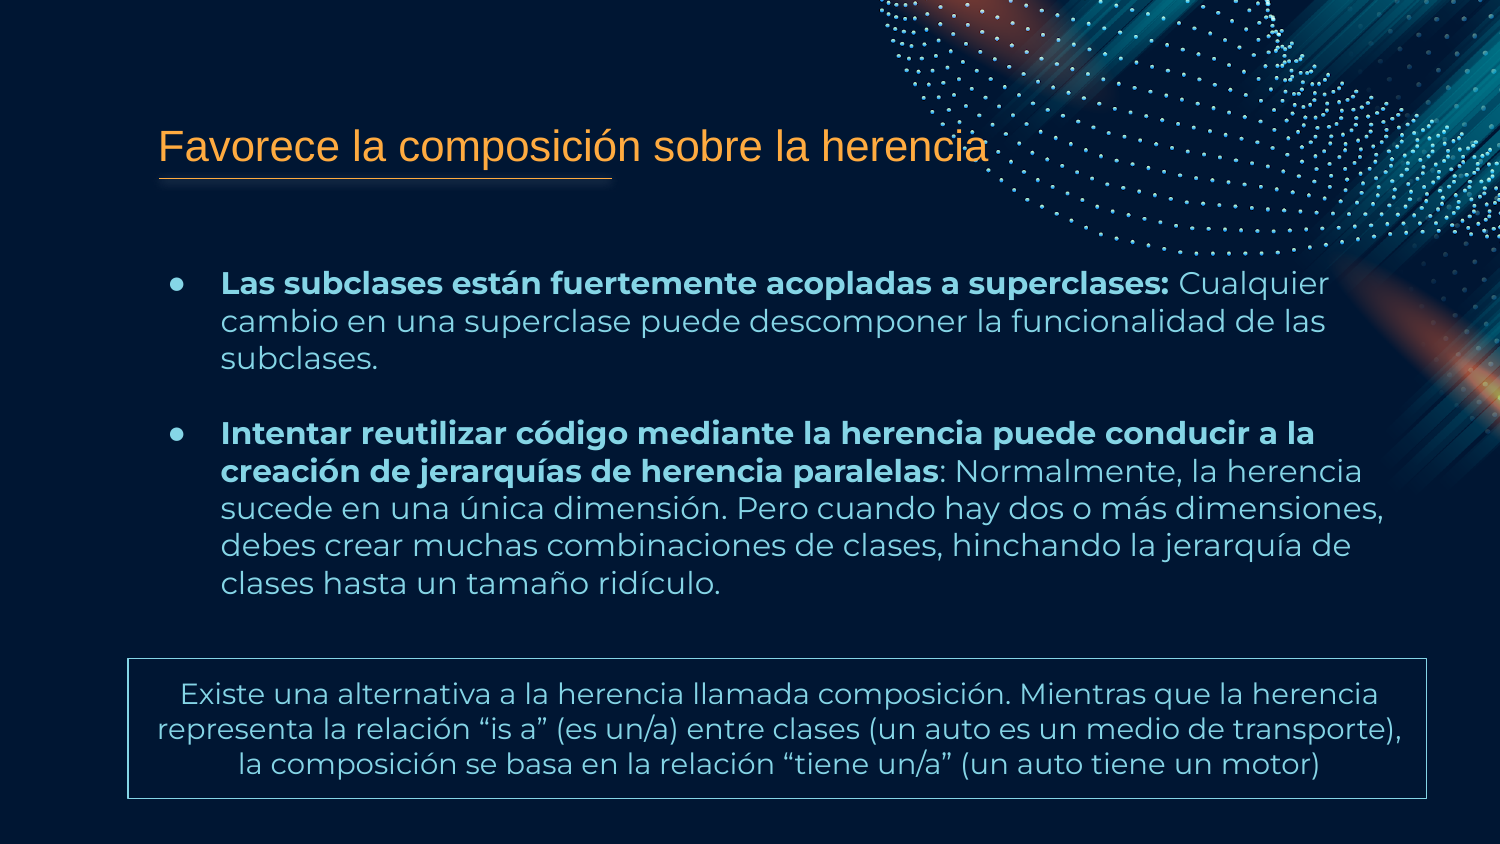

Favorece la composición sobre la herencia
Las subclases están fuertemente acopladas a superclases: Cualquier cambio en una superclase puede descomponer la funcionalidad de las subclases.

Intentar reutilizar código mediante la herencia puede conducir a la creación de jerarquías de herencia paralelas: Normalmente, la herencia sucede en una única dimensión. Pero cuando hay dos o más dimensiones, debes crear muchas combinaciones de clases, hinchando la jerarquía de clases hasta un tamaño ridículo.

Existe una alternativa a la herencia llamada composición. Mientras que la herencia representa la relación “is a” (es un/a) entre clases (un auto es un medio de transporte), la composición se basa en la relación “tiene un/a” (un auto tiene un motor)